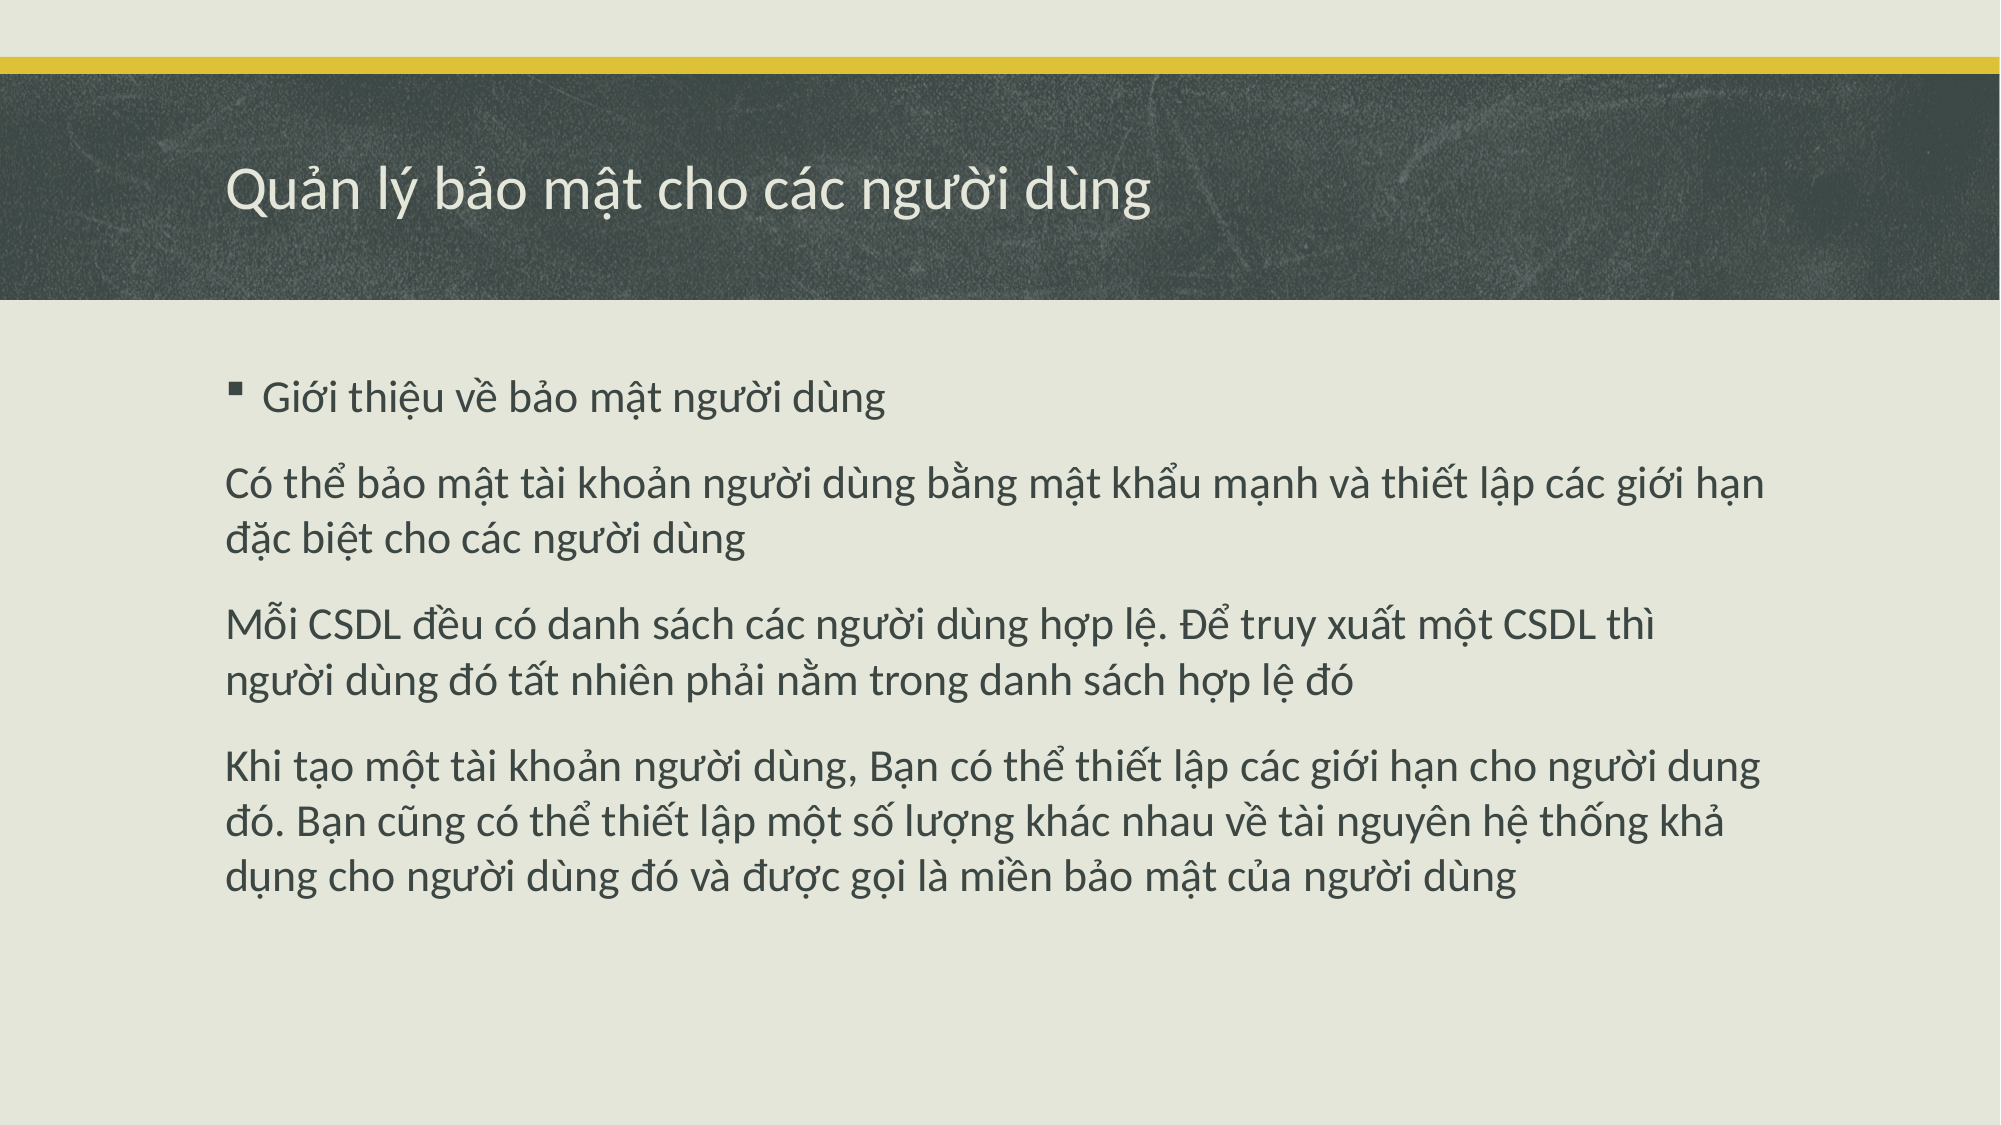

# Quản lý bảo mật cho các người dùng
Giới thiệu về bảo mật người dùng
Có thể bảo mật tài khoản người dùng bằng mật khẩu mạnh và thiết lập các giới hạn đặc biệt cho các người dùng
Mỗi CSDL đều có danh sách các người dùng hợp lệ. Để truy xuất một CSDL thì người dùng đó tất nhiên phải nằm trong danh sách hợp lệ đó
Khi tạo một tài khoản người dùng, Bạn có thể thiết lập các giới hạn cho người dung đó. Bạn cũng có thể thiết lập một số lượng khác nhau về tài nguyên hệ thống khả dụng cho người dùng đó và được gọi là miền bảo mật của người dùng